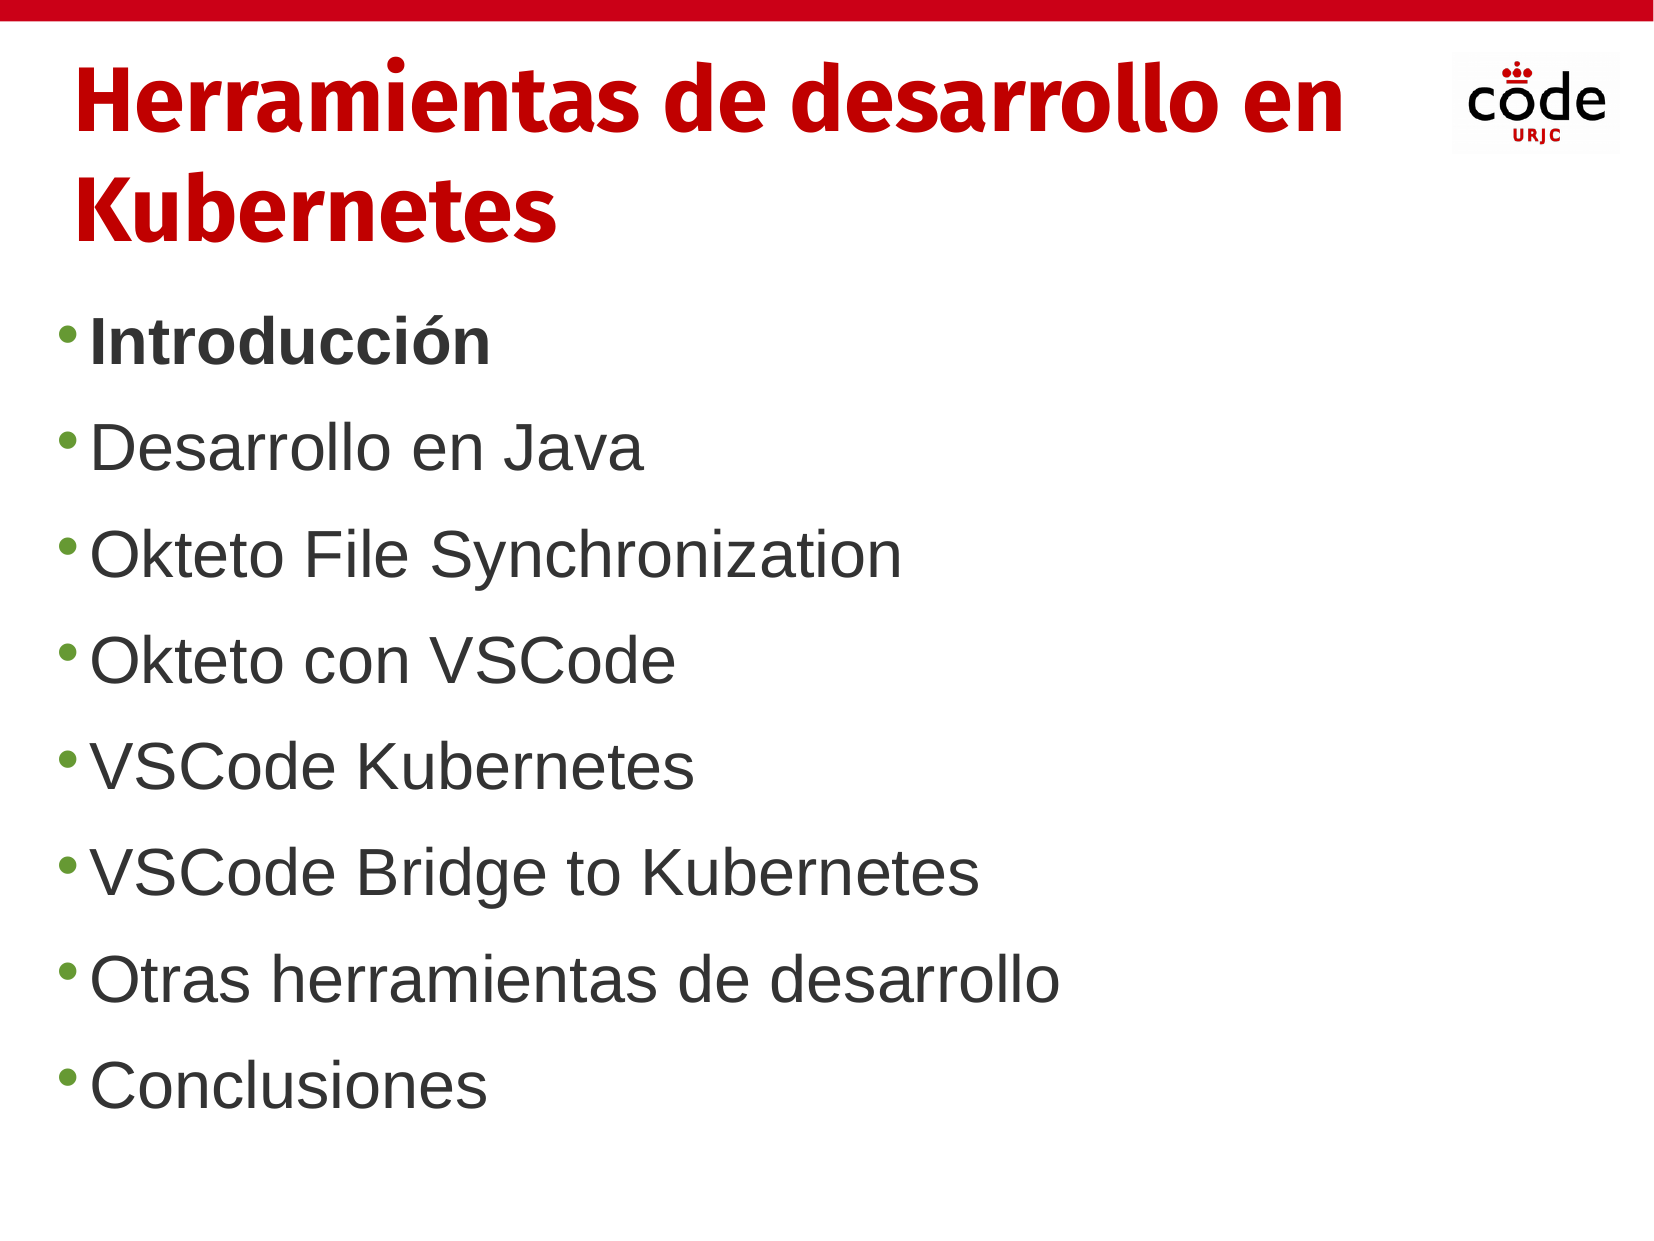

Herramientas de desarrollo en
Kubernetes
Introducción
Desarrollo en Java
Okteto File Synchronization
Okteto con VSCode
VSCode Kubernetes
VSCode Bridge to Kubernetes
Otras herramientas de desarrollo
Conclusiones